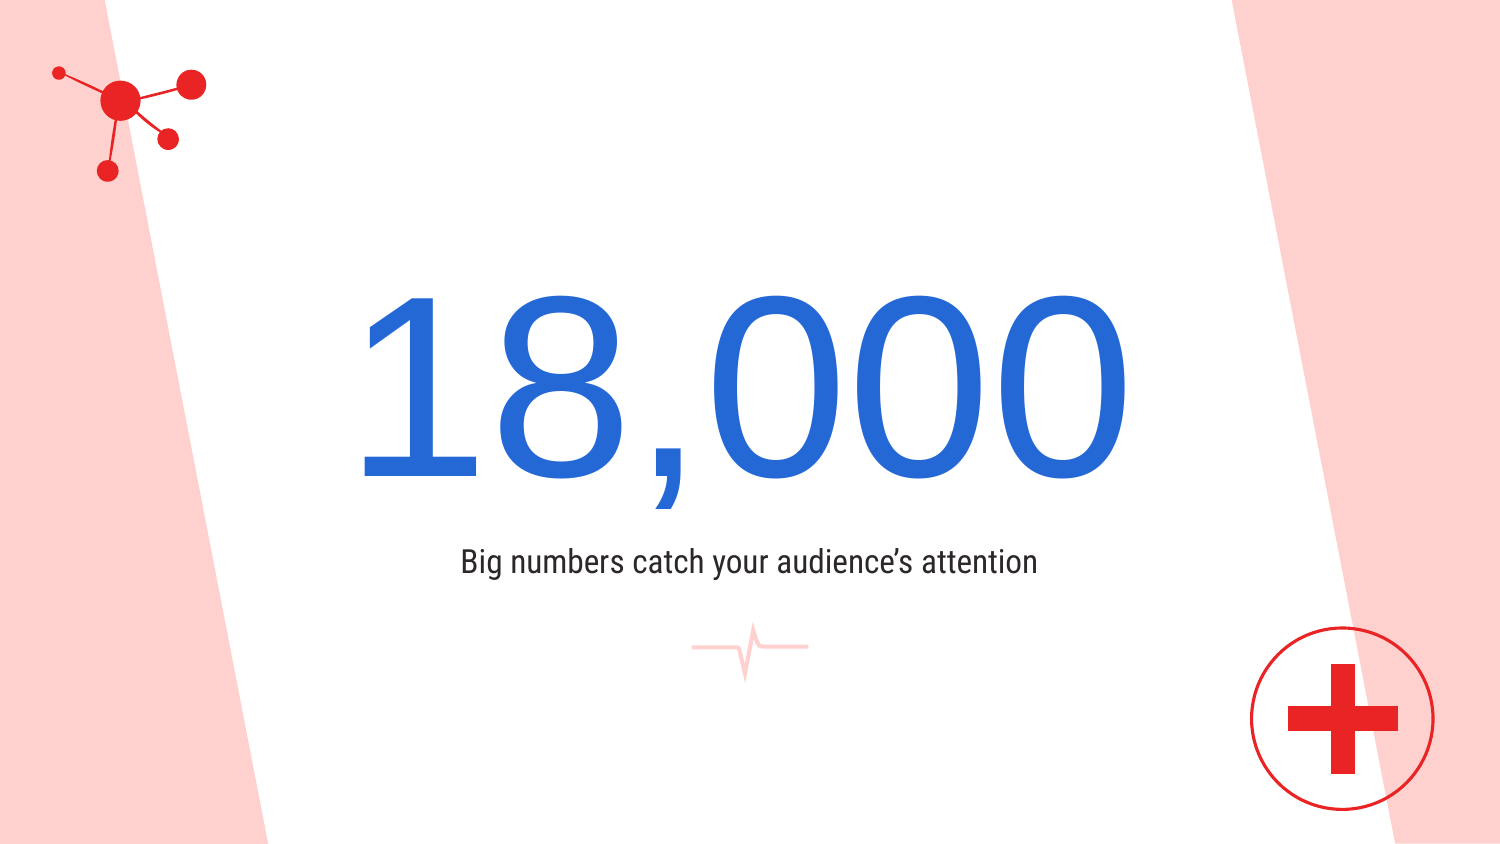

# 18,000
Big numbers catch your audience’s attention